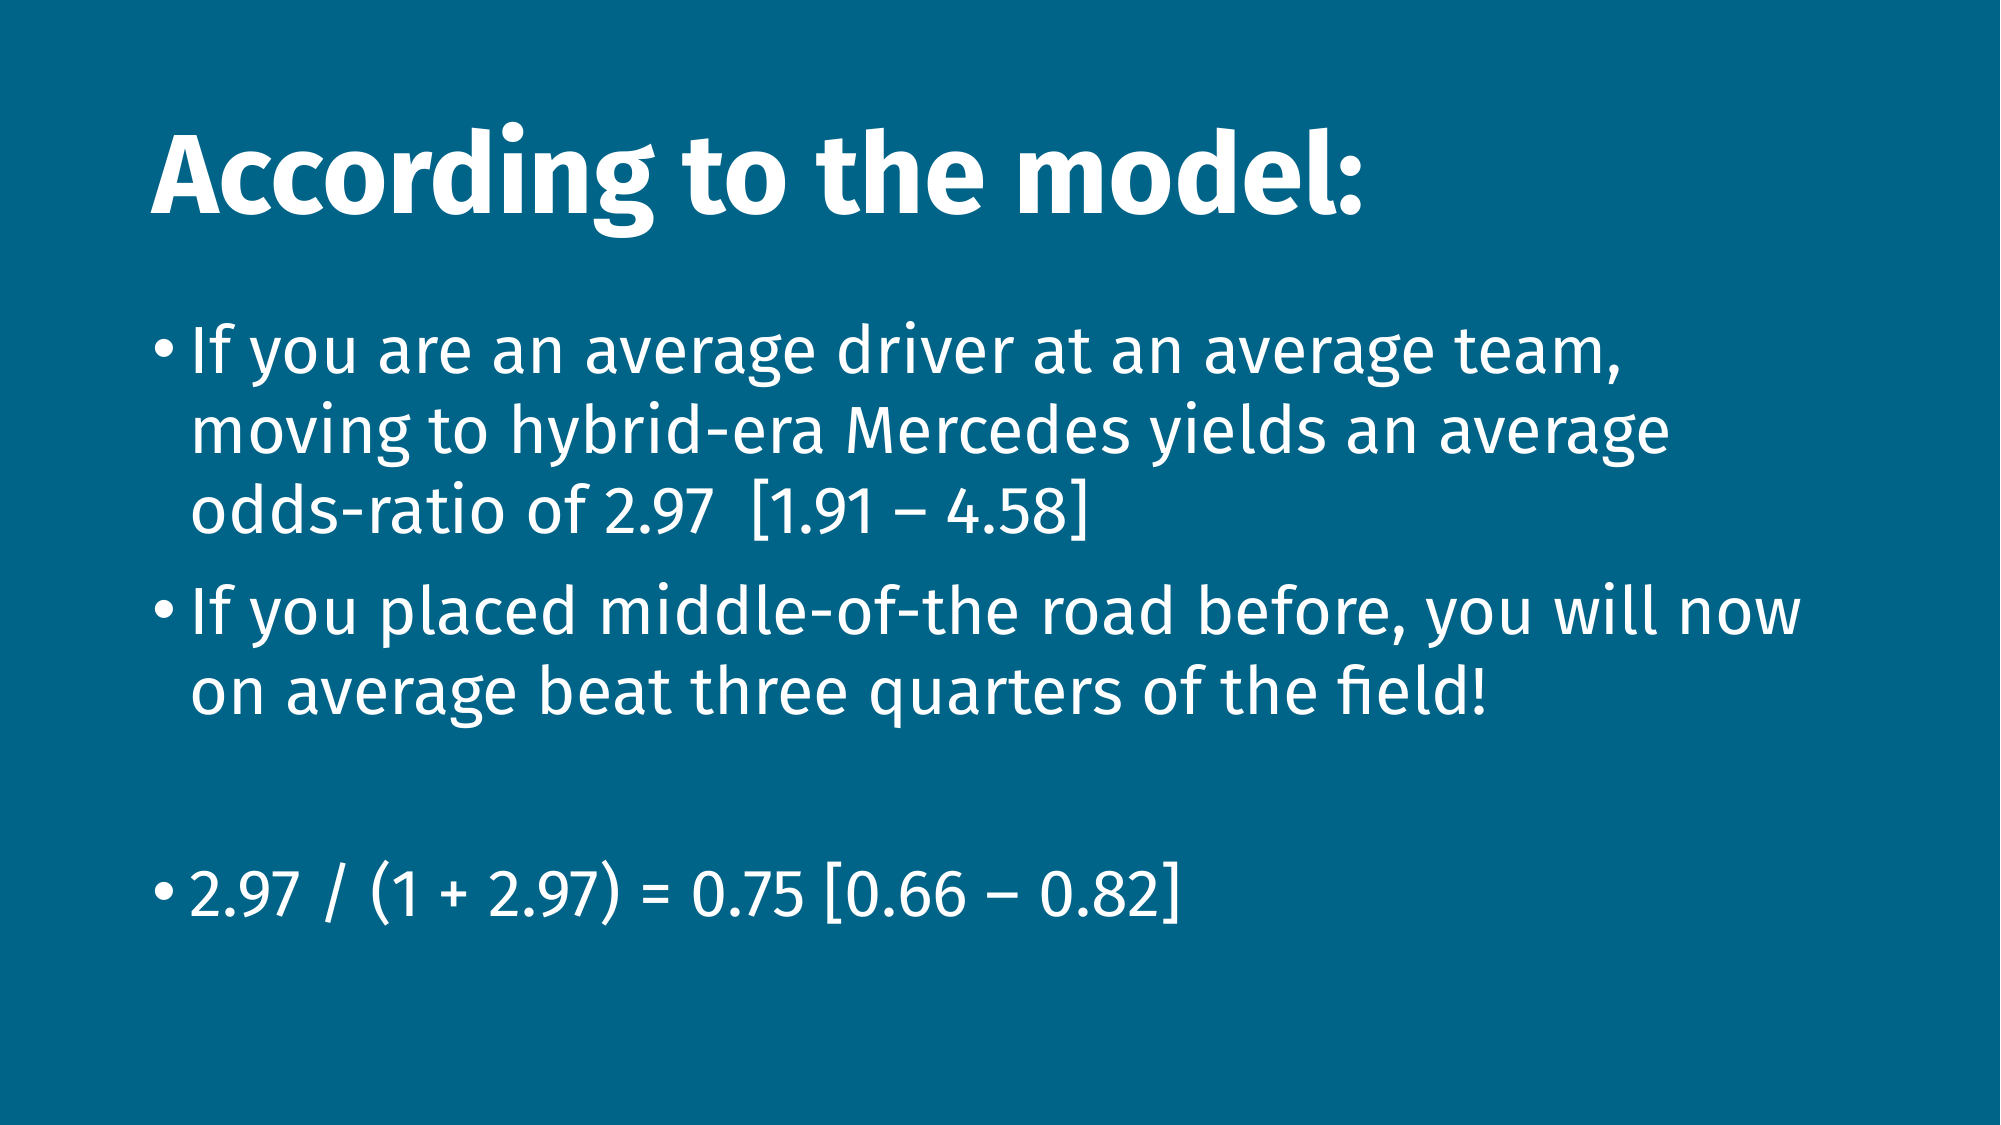

# According to the model:
If you are an average driver at an average team, moving to hybrid-era Mercedes yields an average odds-ratio of 2.97  [1.91 – 4.58]
If you placed middle-of-the road before, you will now on average beat three quarters of the field!

2.97 / (1 + 2.97) = 0.75 [0.66 – 0.82]